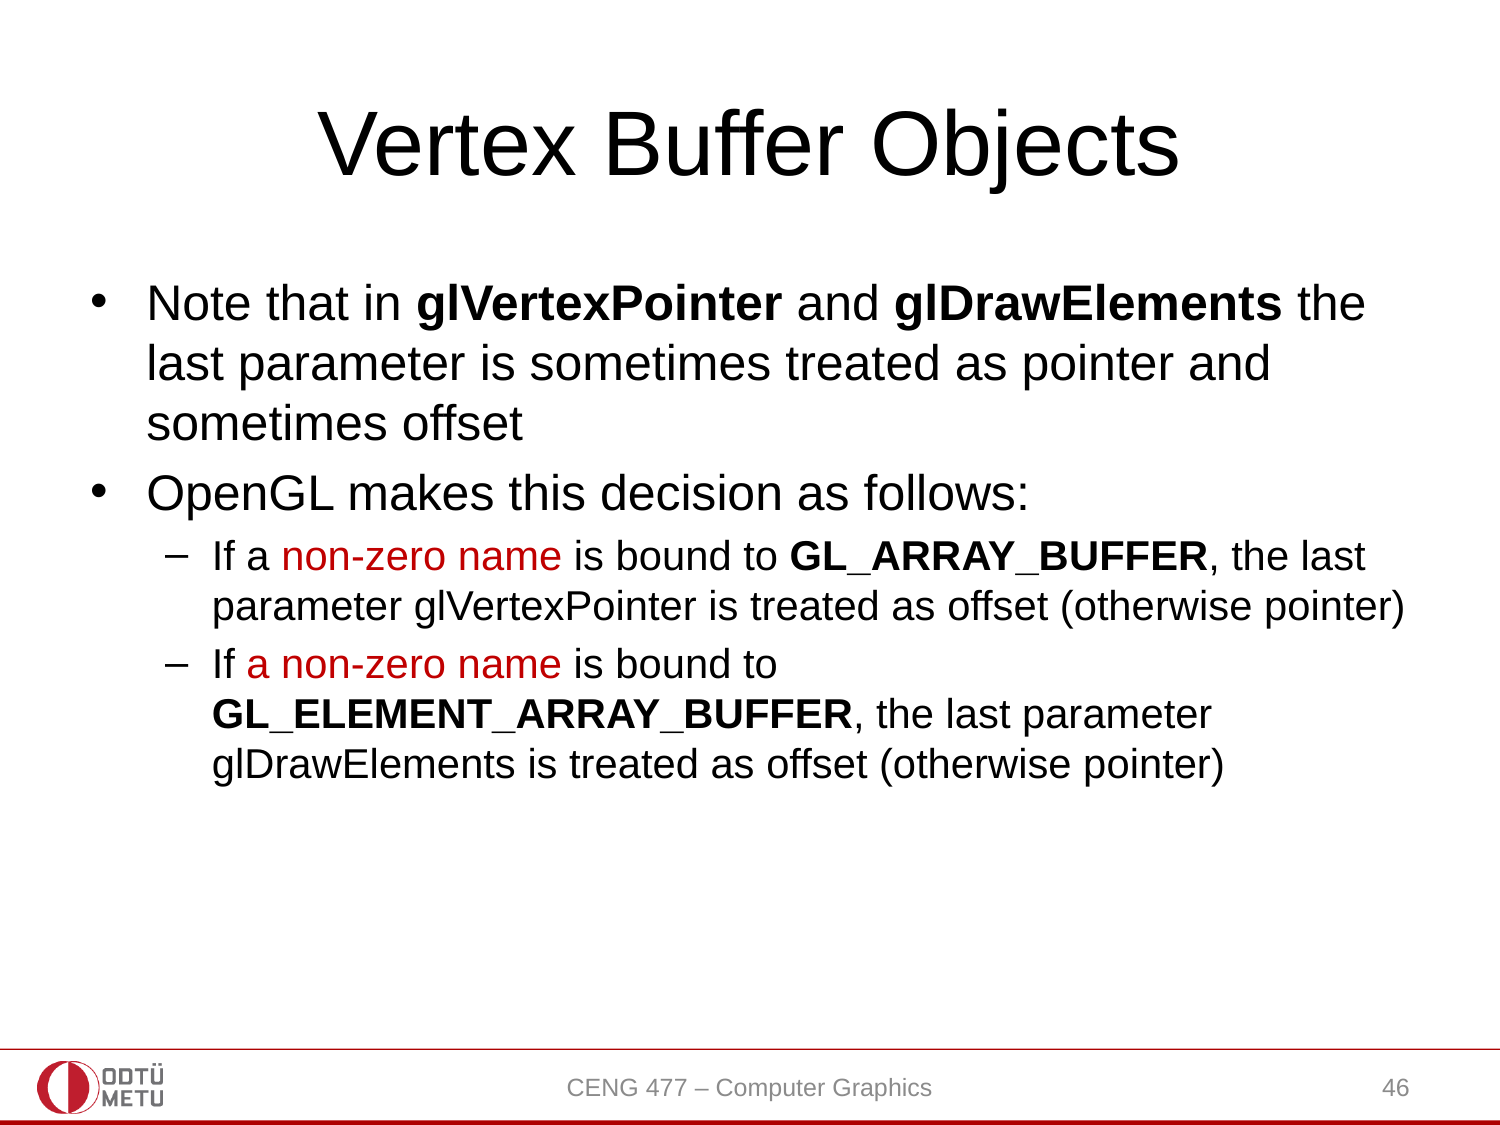

# Vertex Buffer Objects
Note that in glVertexPointer and glDrawElements the last parameter is sometimes treated as pointer and sometimes offset
OpenGL makes this decision as follows:
If a non-zero name is bound to GL_ARRAY_BUFFER, the last parameter glVertexPointer is treated as offset (otherwise pointer)
If a non-zero name is bound to GL_ELEMENT_ARRAY_BUFFER, the last parameter glDrawElements is treated as offset (otherwise pointer)

CENG 477 – Computer Graphics
46